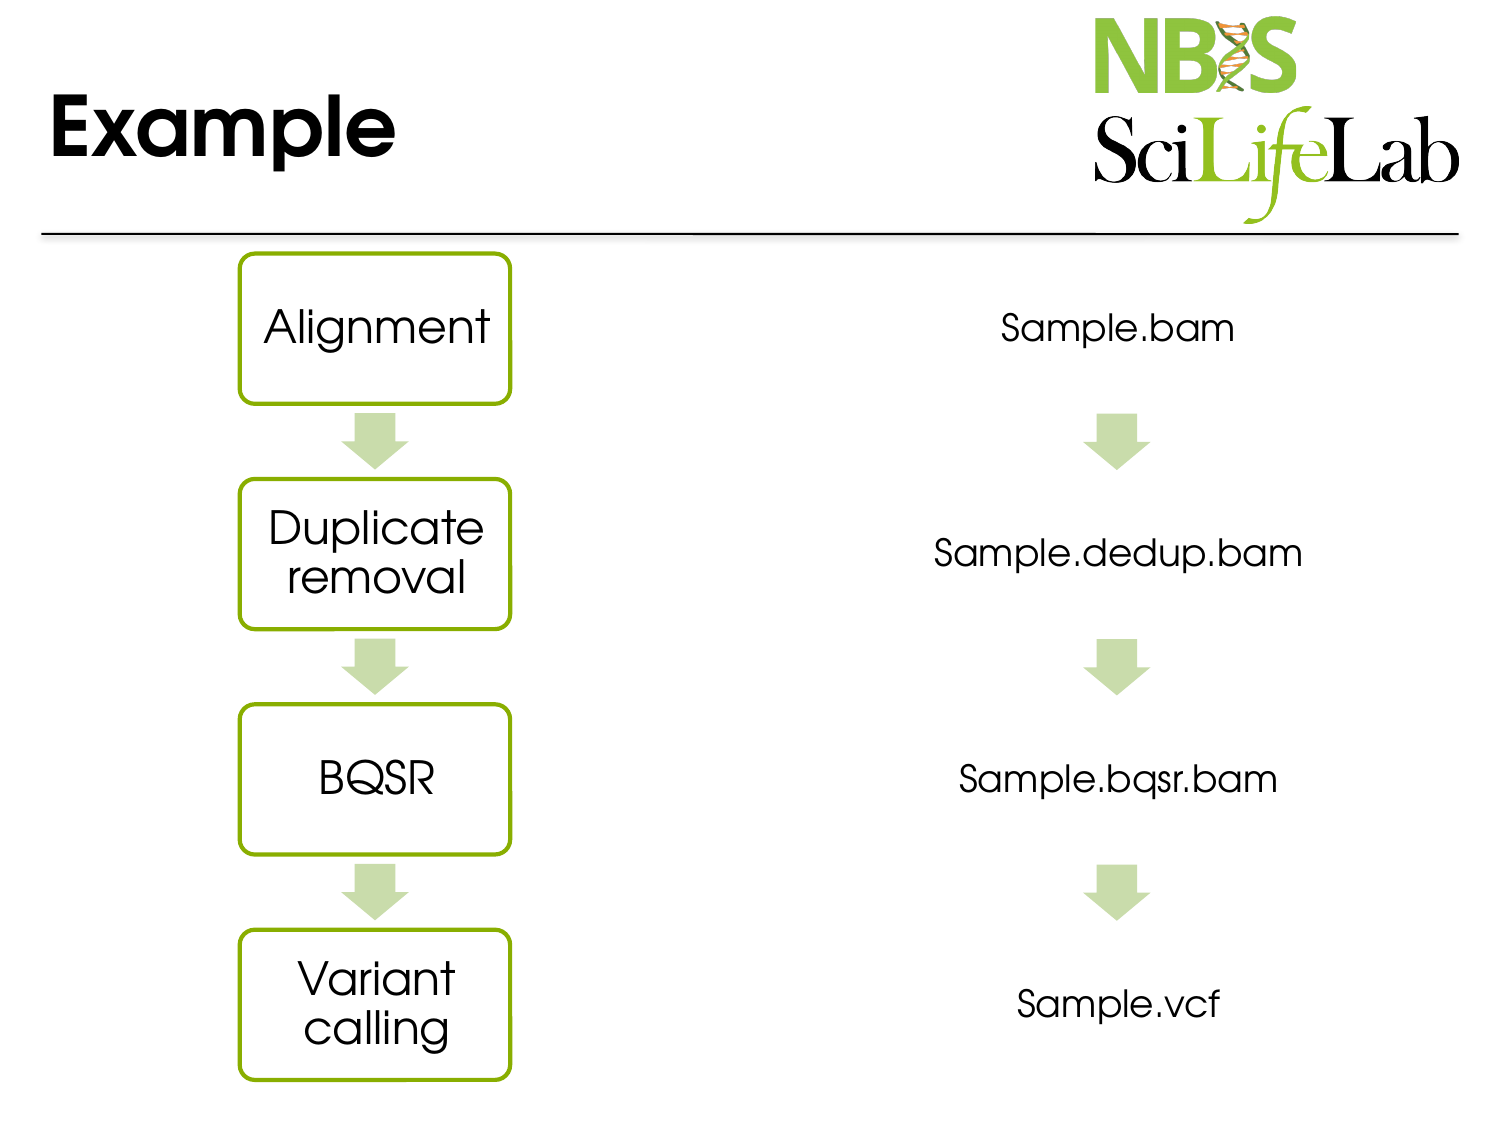

# Example
Alignment

Duplicate removal

BQSR

Variant calling
Sample.bam

Sample.dedup.bam

Sample.bqsr.bam

Sample.vcf